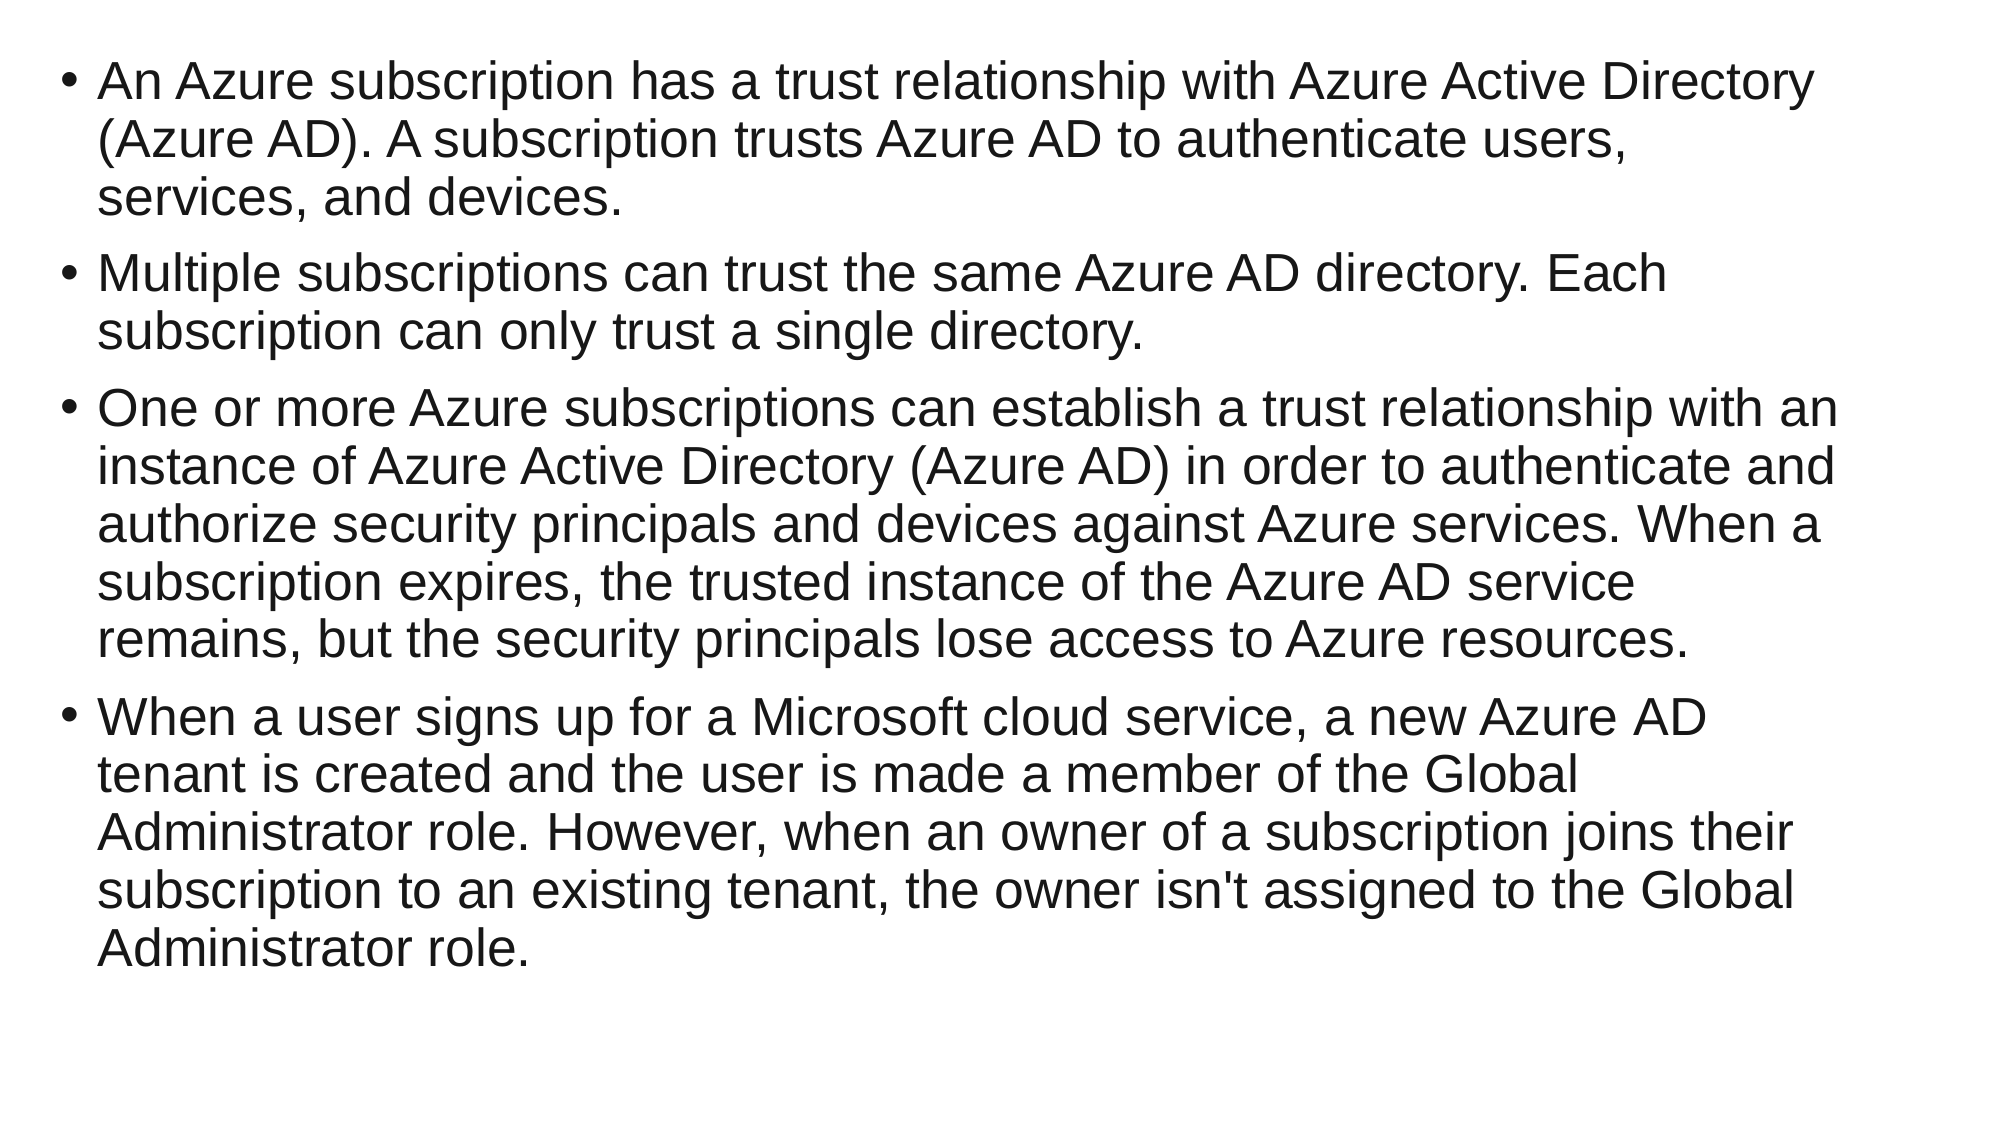

An Azure subscription has a trust relationship with Azure Active Directory (Azure AD). A subscription trusts Azure AD to authenticate users, services, and devices.
Multiple subscriptions can trust the same Azure AD directory. Each subscription can only trust a single directory.
One or more Azure subscriptions can establish a trust relationship with an instance of Azure Active Directory (Azure AD) in order to authenticate and authorize security principals and devices against Azure services. When a subscription expires, the trusted instance of the Azure AD service remains, but the security principals lose access to Azure resources.
When a user signs up for a Microsoft cloud service, a new Azure AD tenant is created and the user is made a member of the Global Administrator role. However, when an owner of a subscription joins their subscription to an existing tenant, the owner isn't assigned to the Global Administrator role.